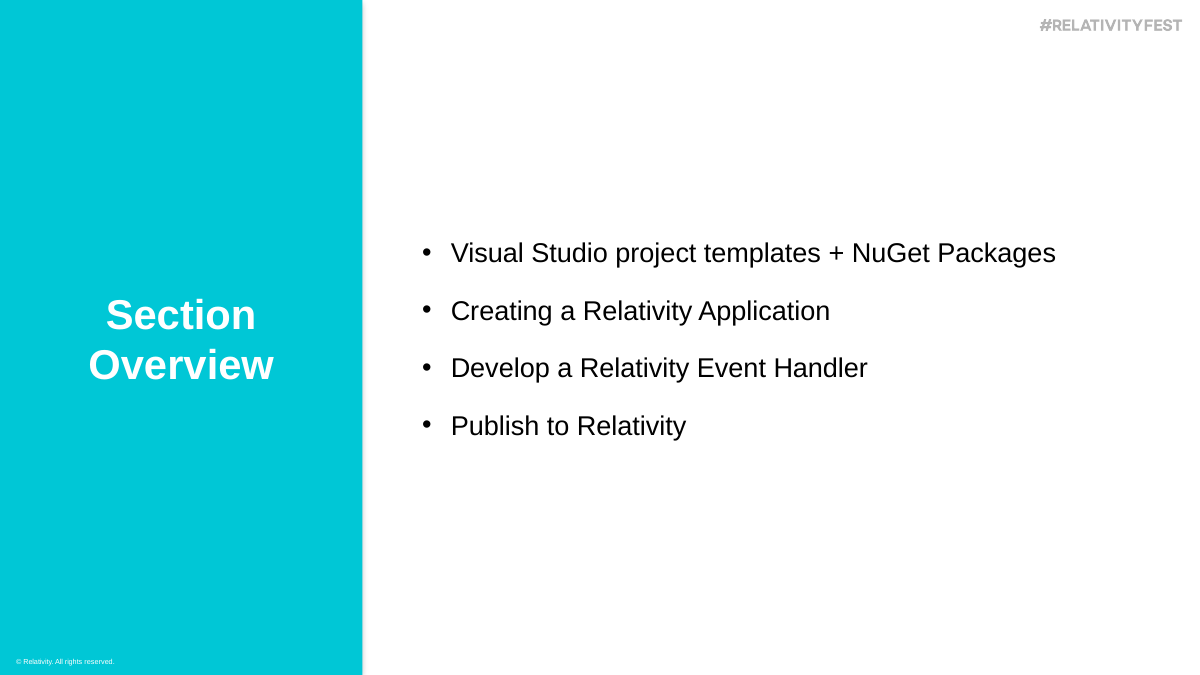

Visual Studio project templates + NuGet Packages
Creating a Relativity Application
Develop a Relativity Event Handler
Publish to Relativity
Section Overview